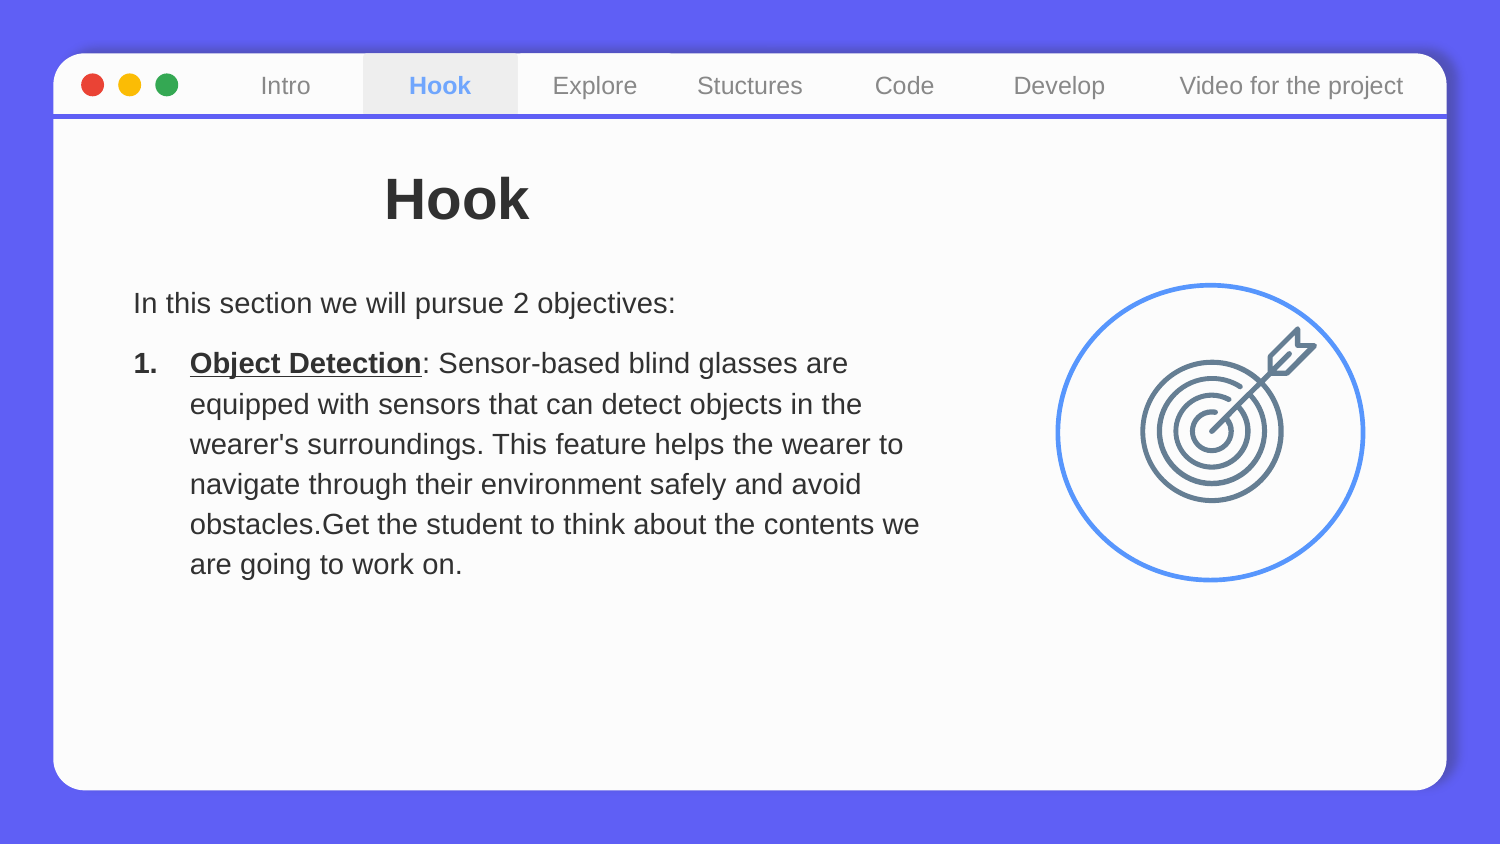

Video for the project
Intro
Hook
Explore
Stuctures
Code
Develop

# Hook
In this section we will pursue 2 objectives:
Object Detection: Sensor-based blind glasses are equipped with sensors that can detect objects in the wearer's surroundings. This feature helps the wearer to navigate through their environment safely and avoid obstacles.Get the student to think about the contents we are going to work on.